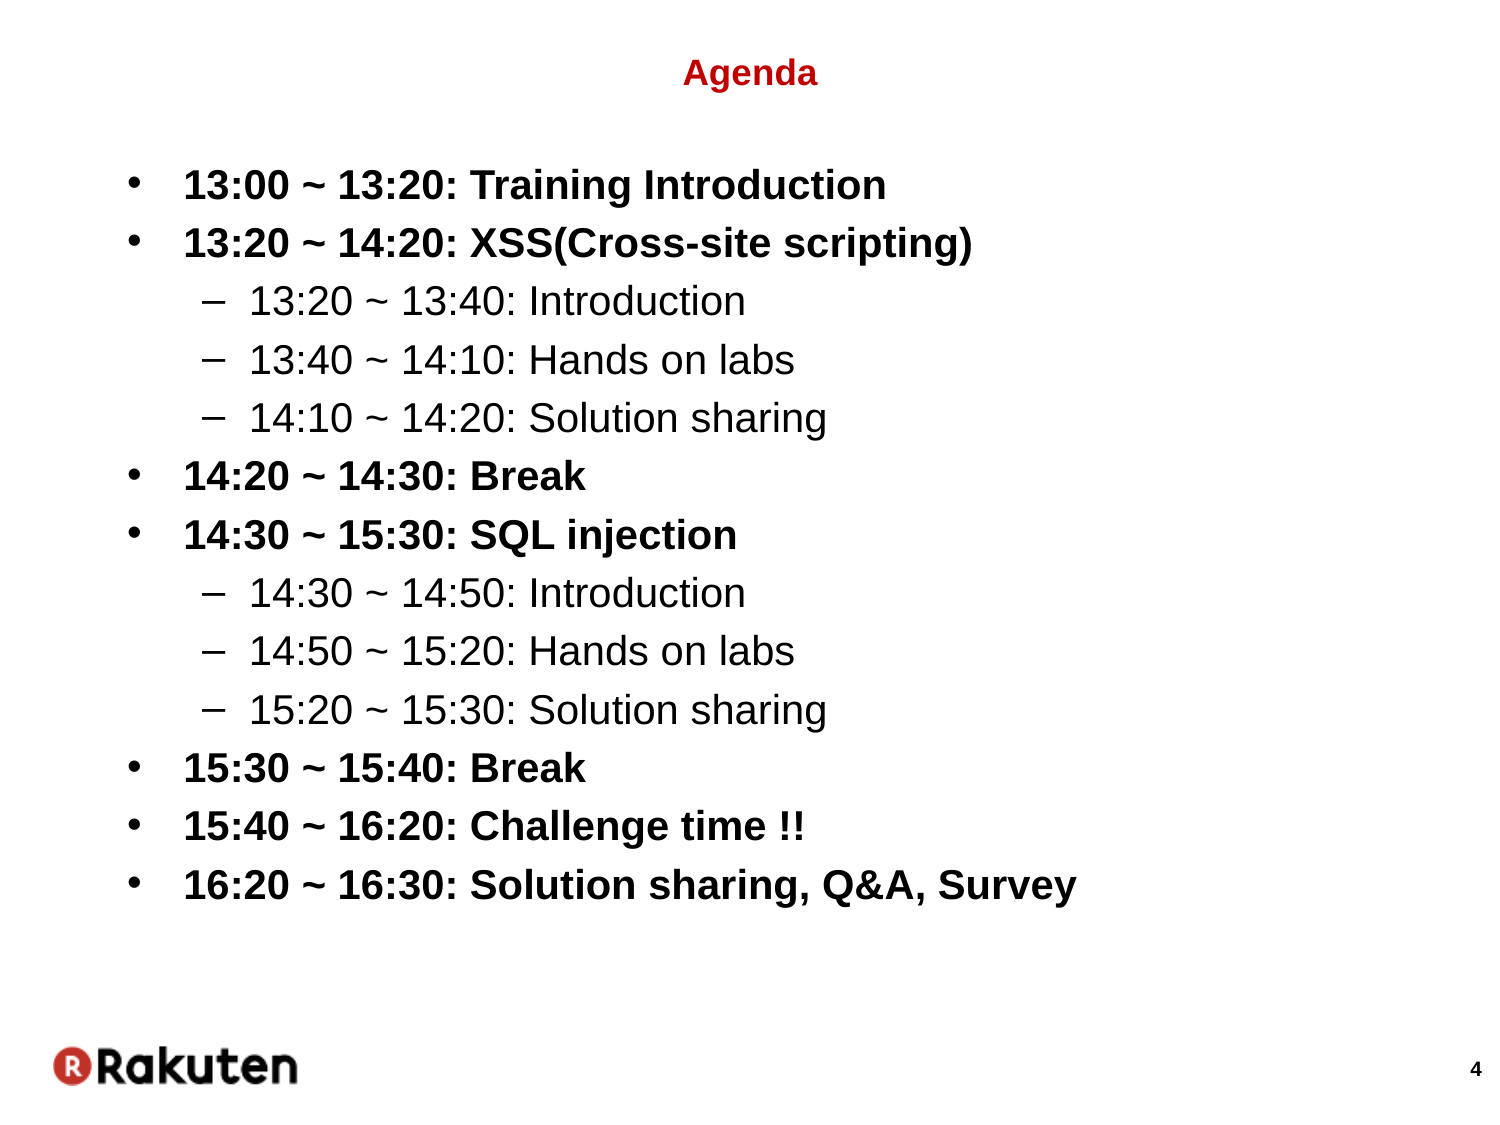

# Agenda
13:00 ~ 13:20: Training Introduction
13:20 ~ 14:20: XSS(Cross-site scripting)
13:20 ~ 13:40: Introduction
13:40 ~ 14:10: Hands on labs
14:10 ~ 14:20: Solution sharing
14:20 ~ 14:30: Break
14:30 ~ 15:30: SQL injection
14:30 ~ 14:50: Introduction
14:50 ~ 15:20: Hands on labs
15:20 ~ 15:30: Solution sharing
15:30 ~ 15:40: Break
15:40 ~ 16:20: Challenge time !!
16:20 ~ 16:30: Solution sharing, Q&A, Survey